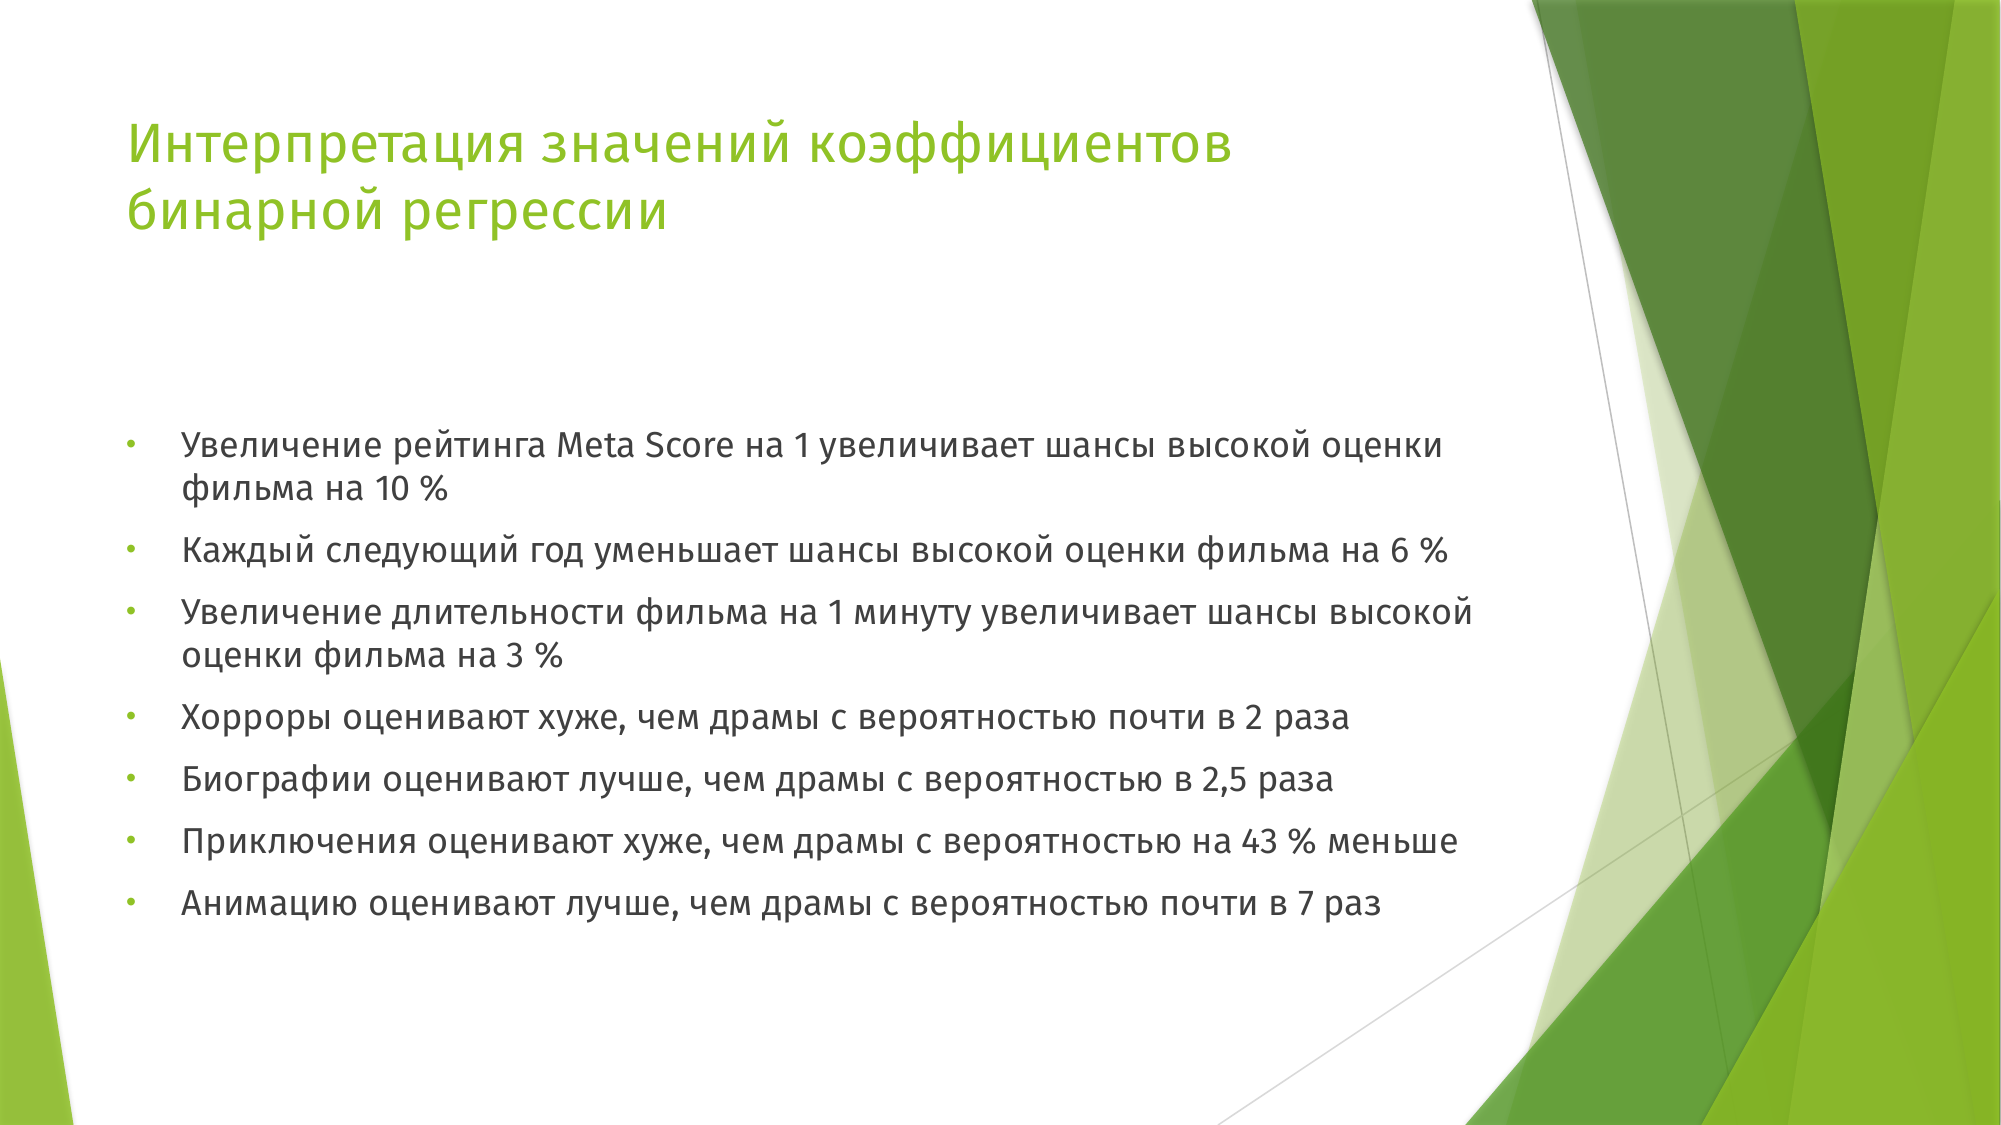

# Интерпретация значений коэффициентов бинарной регрессии

Увеличение рейтинга Meta Score на 1 увеличивает шансы высокой оценки фильма на 10 %
Каждый следующий год уменьшает шансы высокой оценки фильма на 6 %
Увеличение длительности фильма на 1 минуту увеличивает шансы высокой оценки фильма на 3 %
Хорроры оценивают хуже, чем драмы с вероятностью почти в 2 раза
Биографии оценивают лучше, чем драмы с вероятностью в 2,5 раза
Приключения оценивают хуже, чем драмы с вероятностью на 43 % меньше
Анимацию оценивают лучше, чем драмы с вероятностью почти в 7 раз